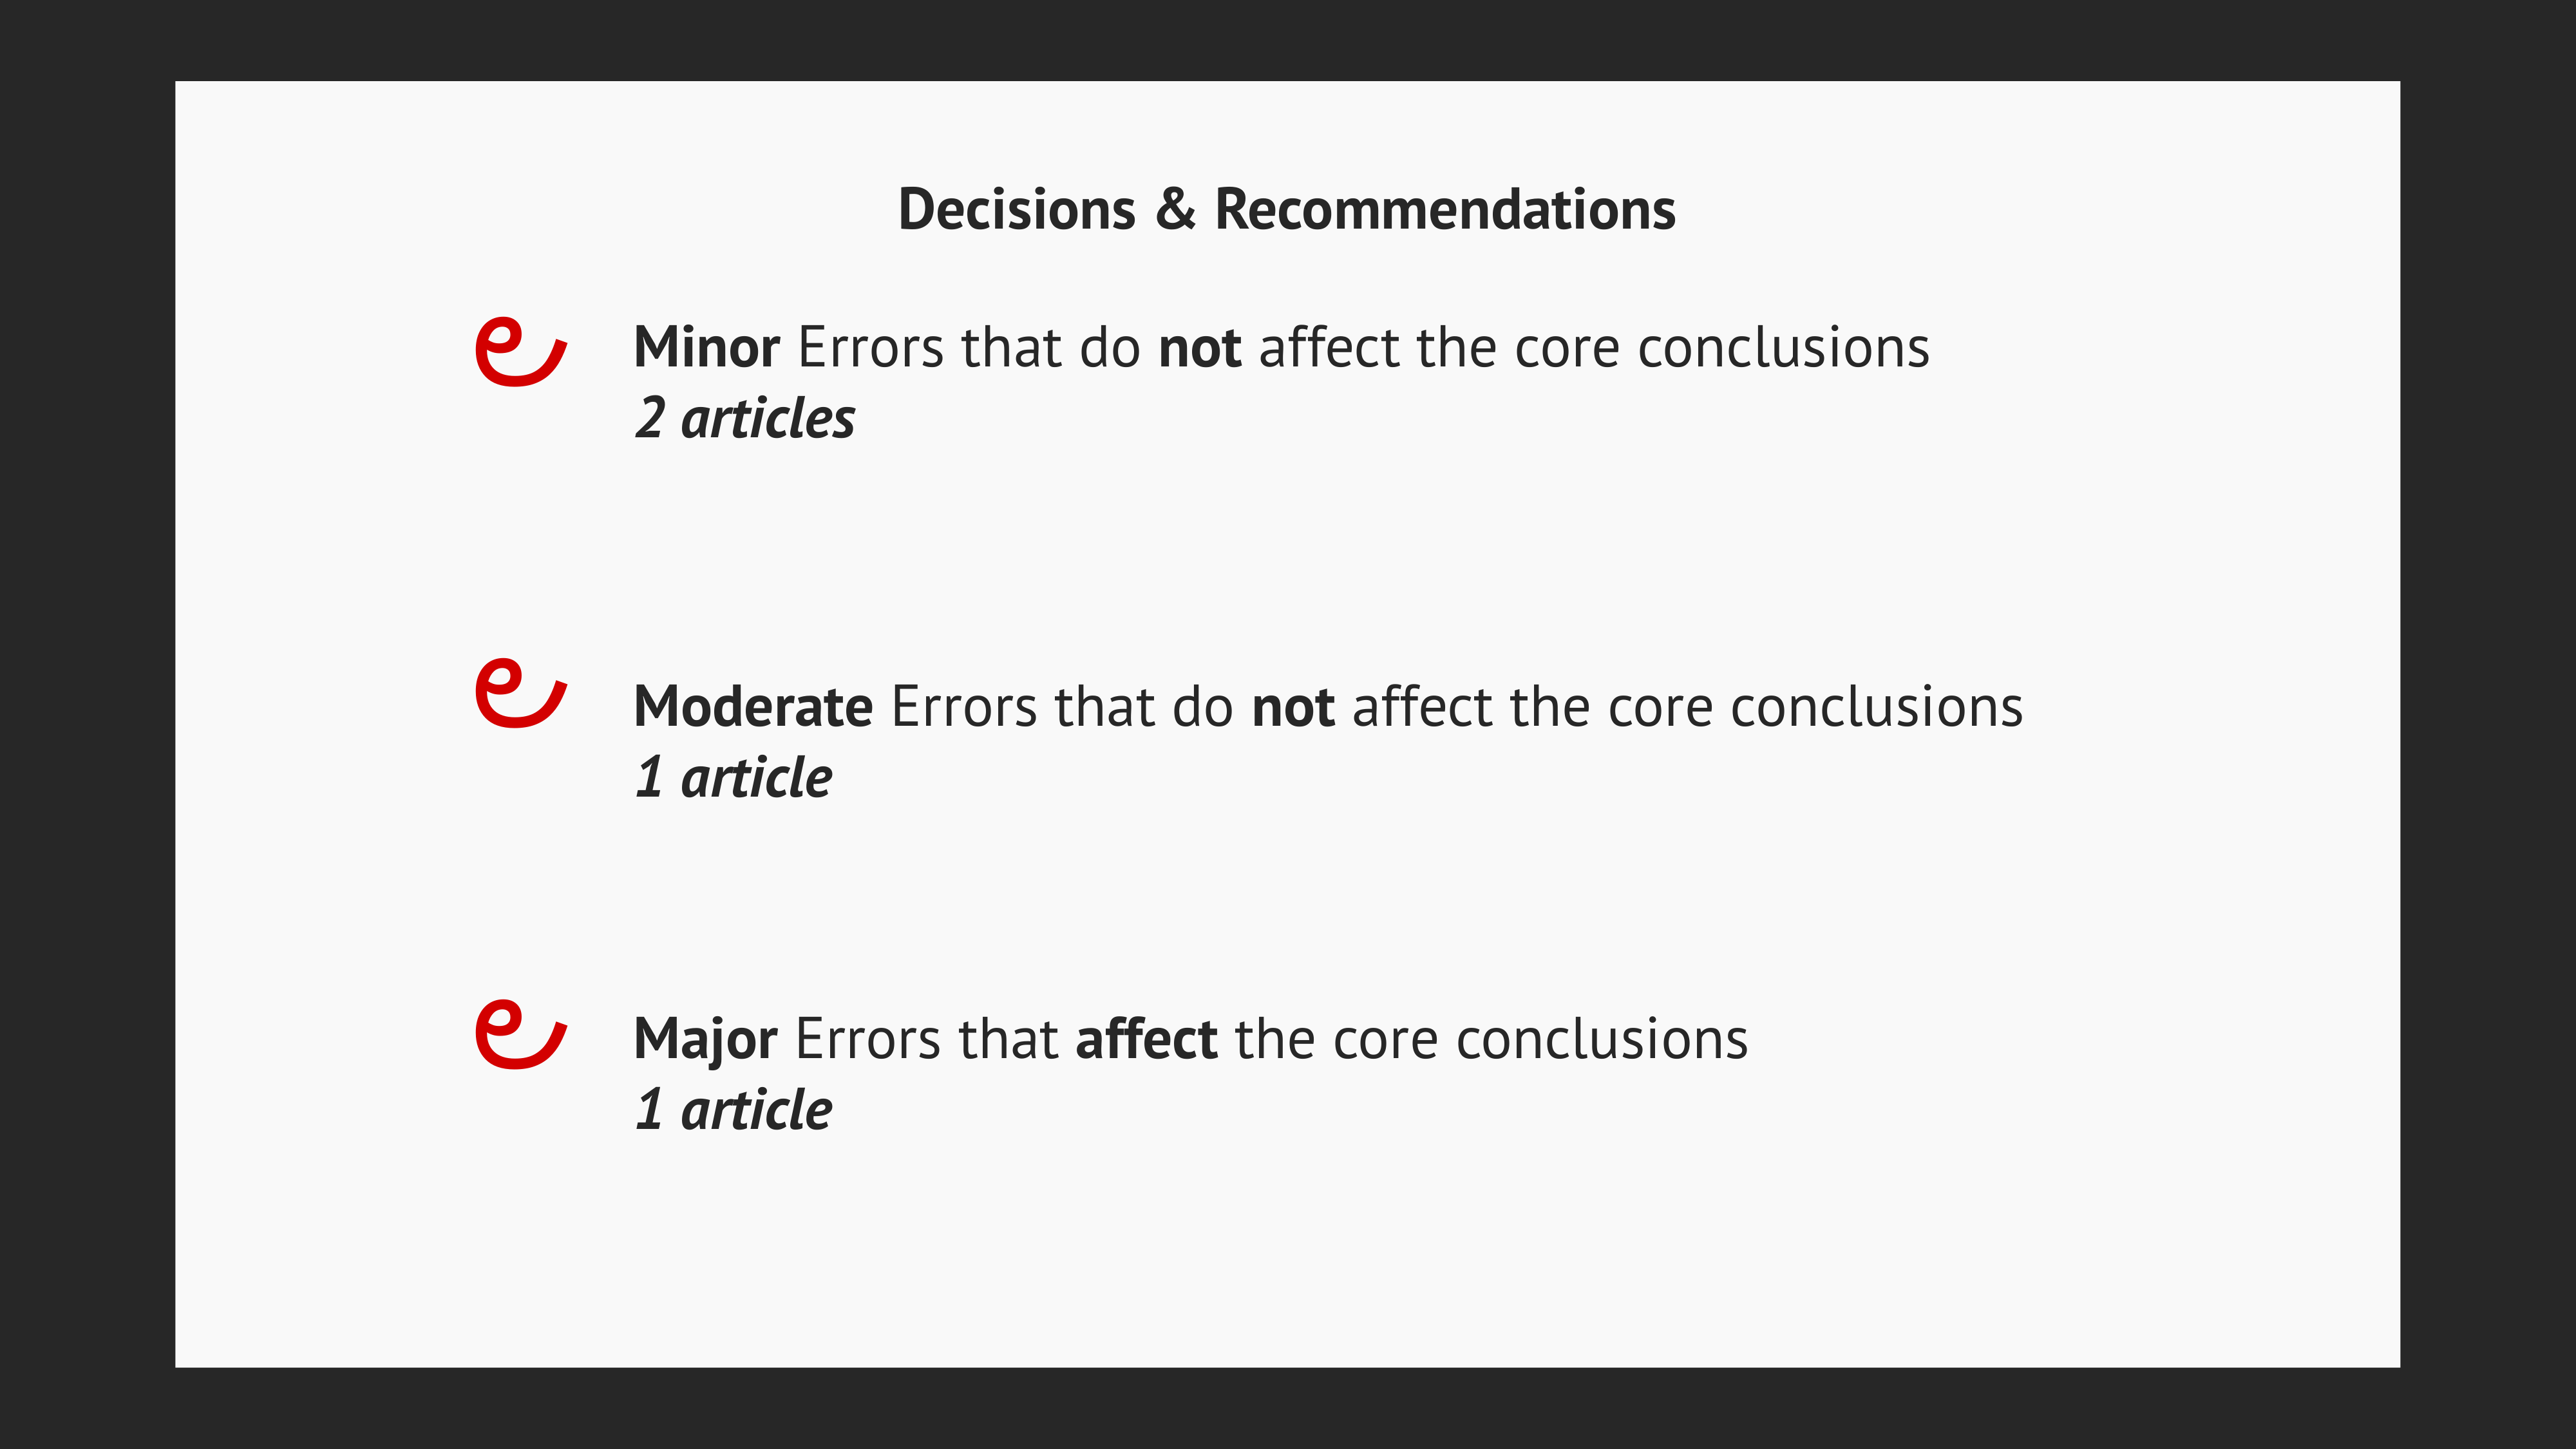

Decisions & Recommendations
౿
Minor Errors that do not affect the core conclusions
2 articles
౿
Moderate Errors that do not affect the core conclusions
1 article
౿
Major Errors that affect the core conclusions
1 article